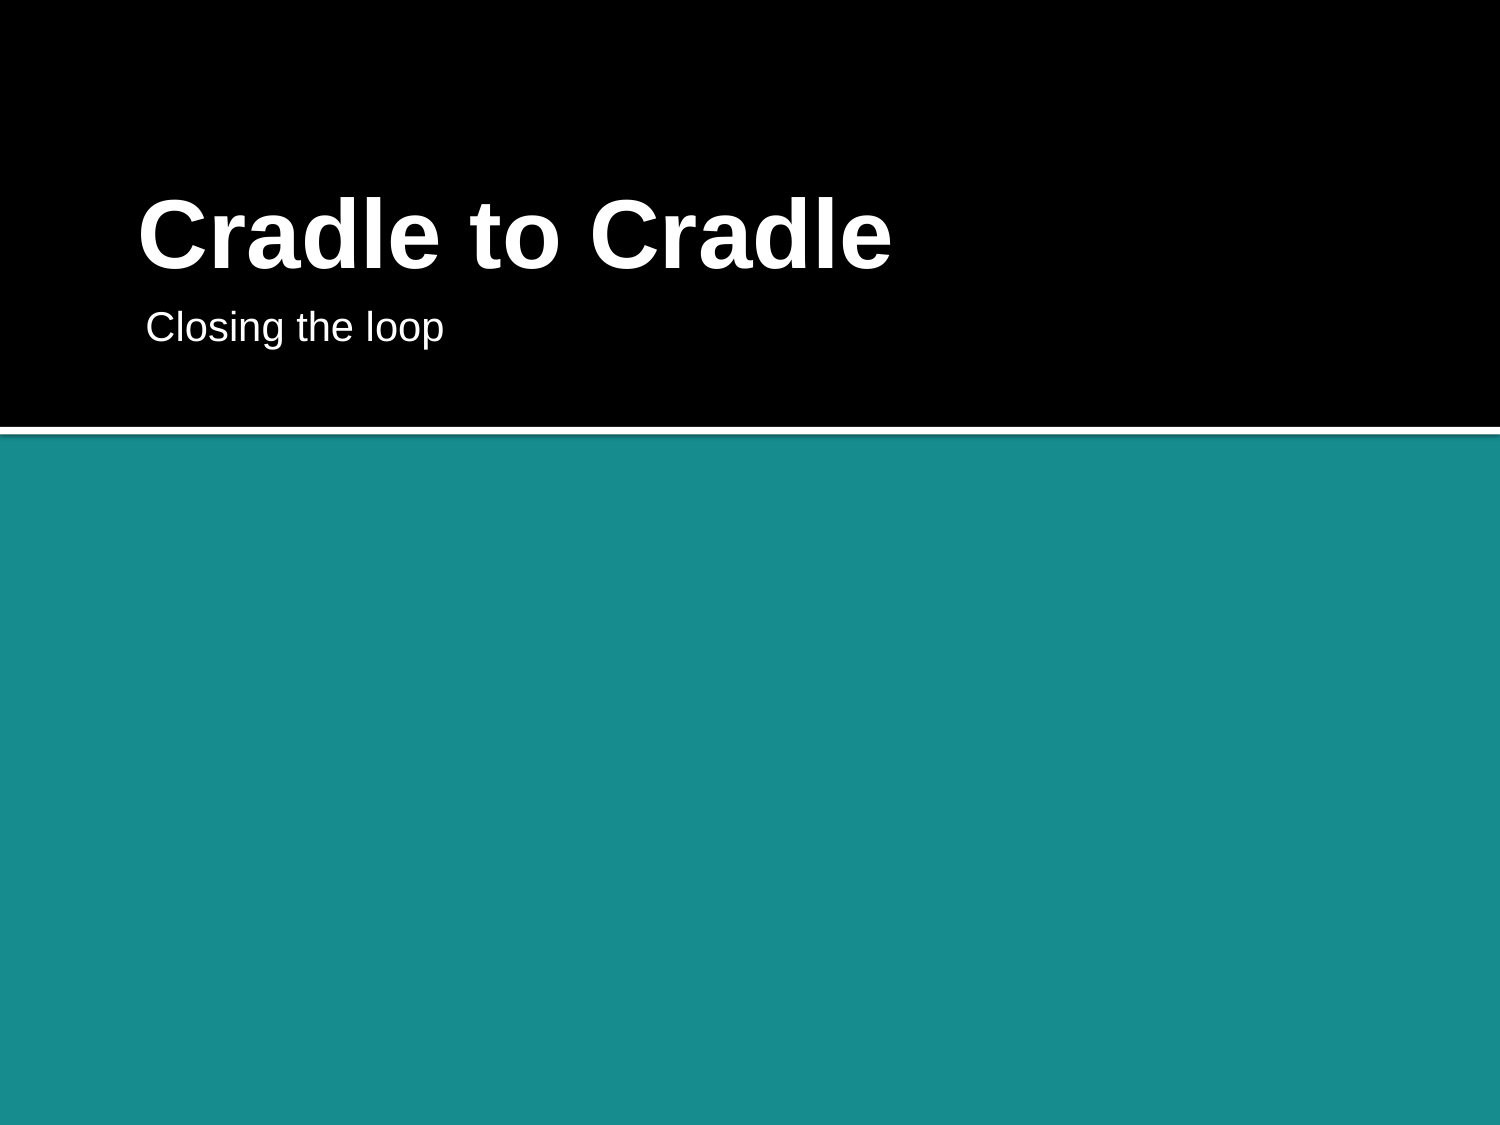

# Cradle to Cradle
Closing the loop